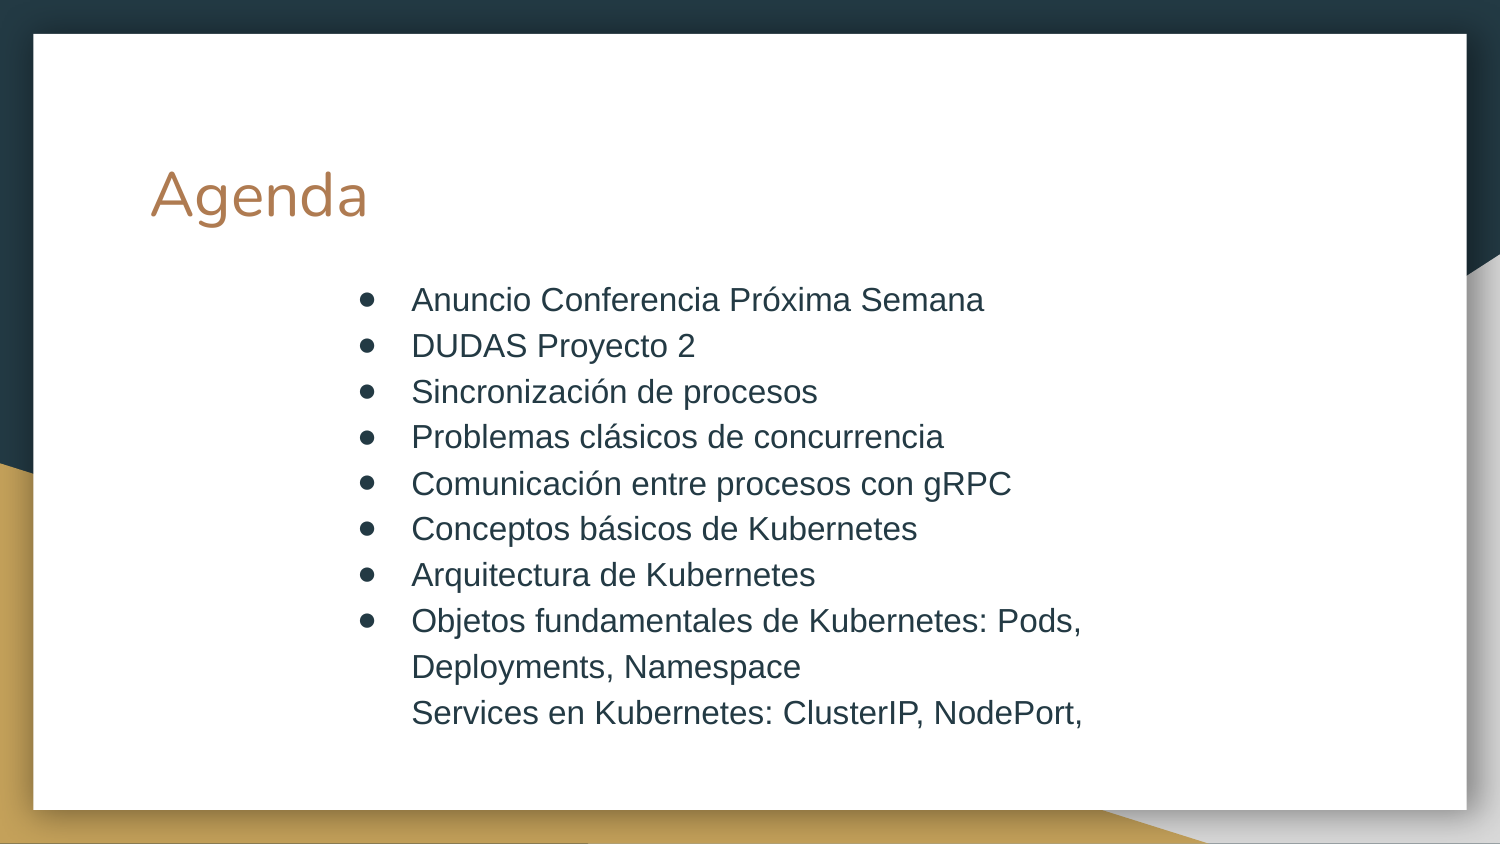

# Agenda
Anuncio Conferencia Próxima Semana
DUDAS Proyecto 2
Sincronización de procesos
Problemas clásicos de concurrencia
Comunicación entre procesos con gRPC
Conceptos básicos de Kubernetes
Arquitectura de Kubernetes
Objetos fundamentales de Kubernetes: Pods, Deployments, Namespace
Services en Kubernetes: ClusterIP, NodePort, LoadBalancer